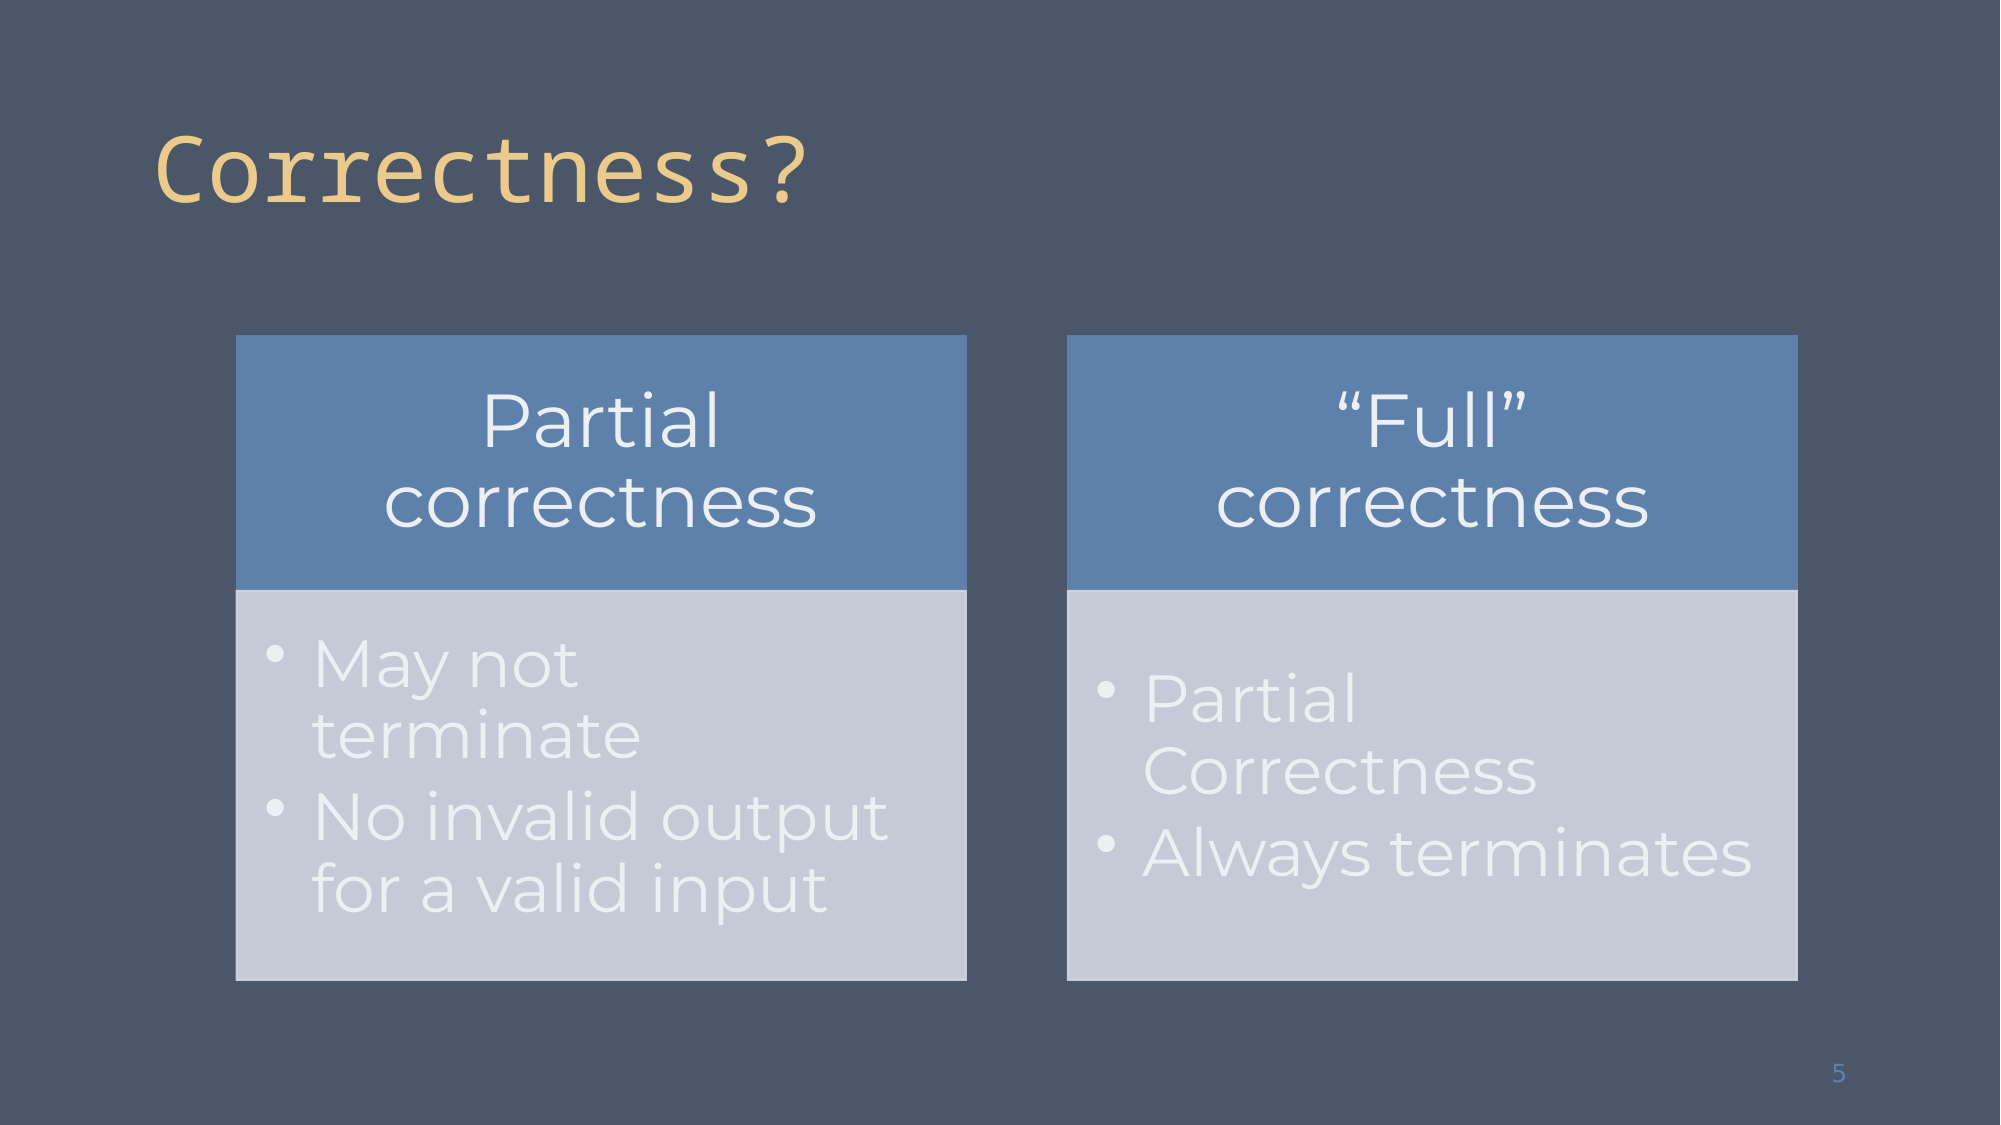

# Correctness?
Partial correctness
May not terminate
No invalid output for a valid input
“Full” correctness
Partial Correctness
Always terminates
5